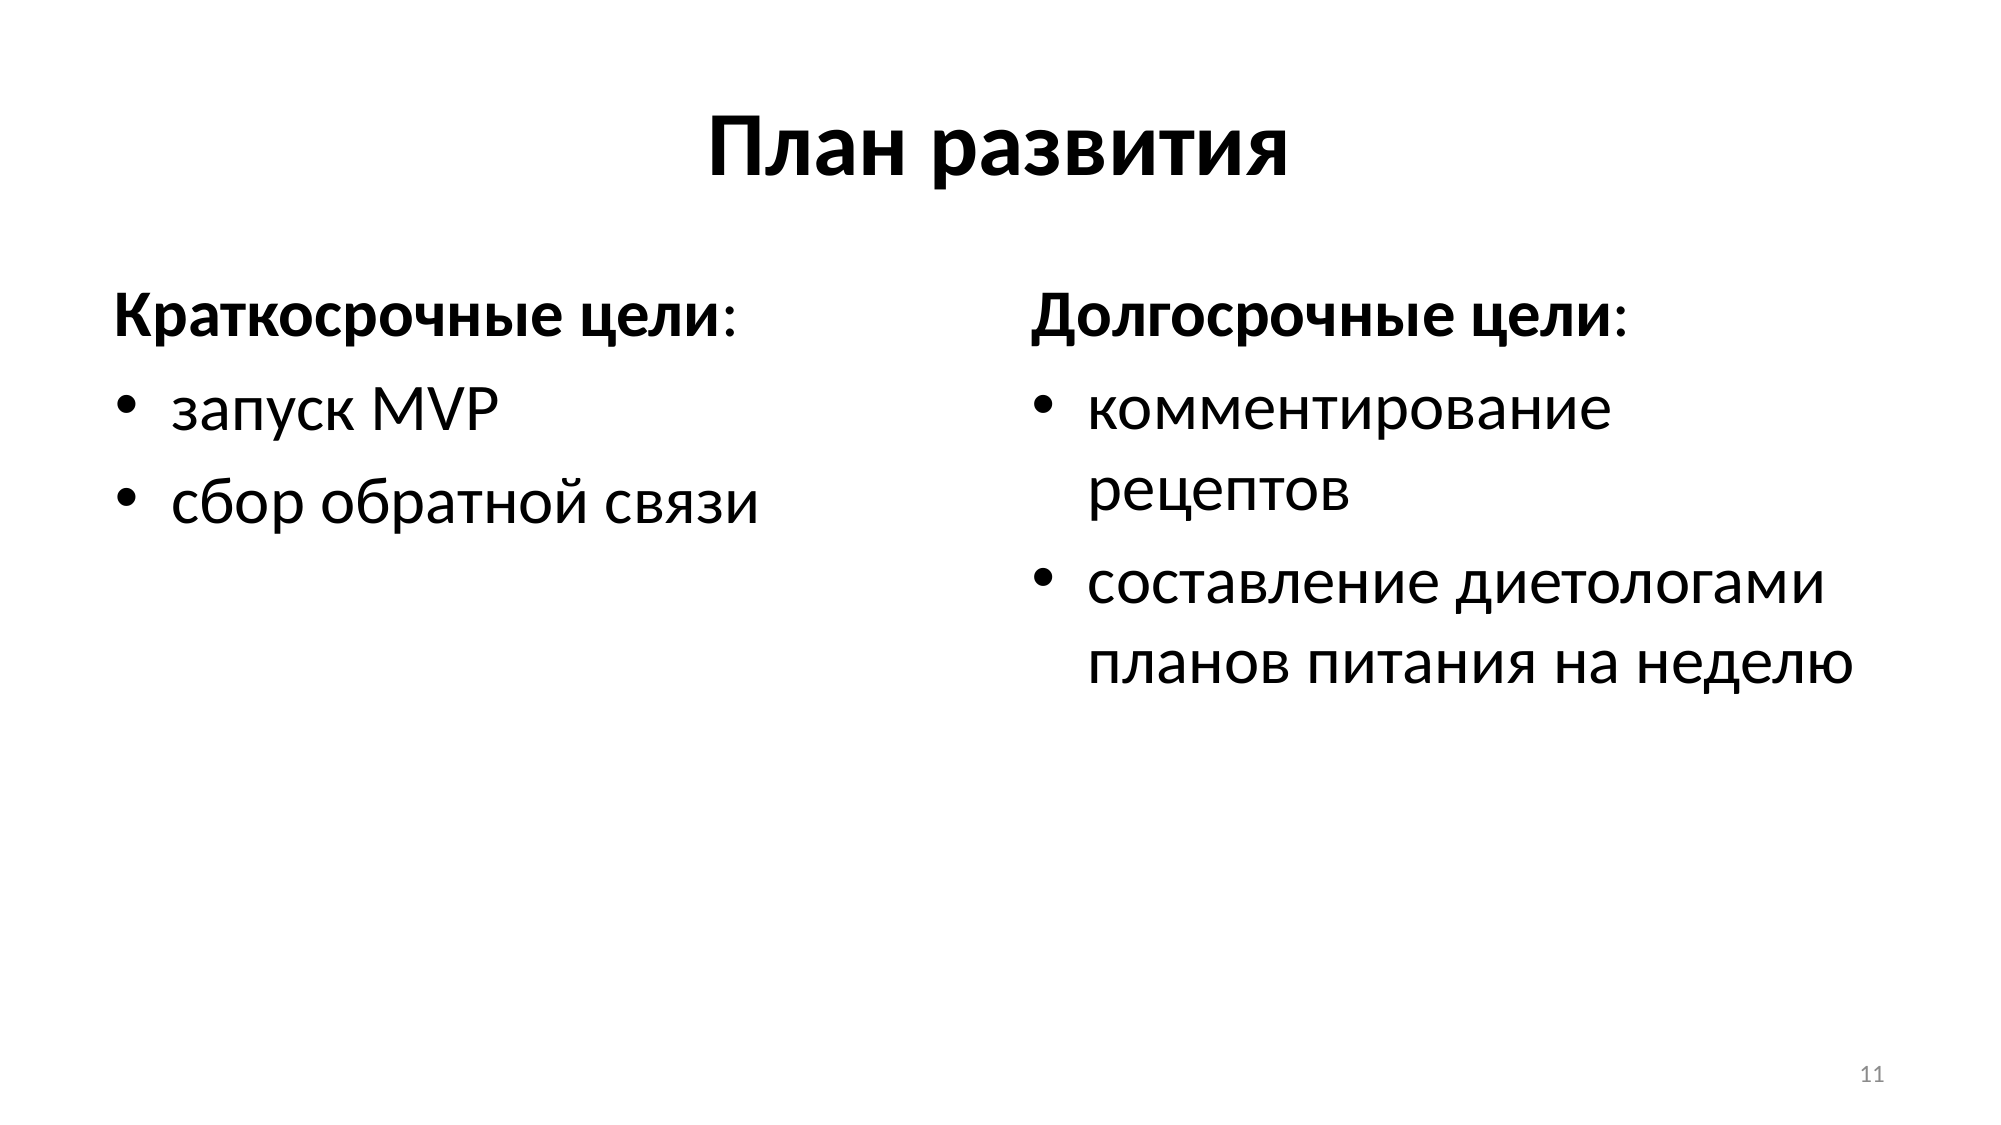

# План развития
Краткосрочные цели:
запуск MVP
сбор обратной связи

Долгосрочные цели:
комментирование рецептов
составление диетологами планов питания на неделю

11